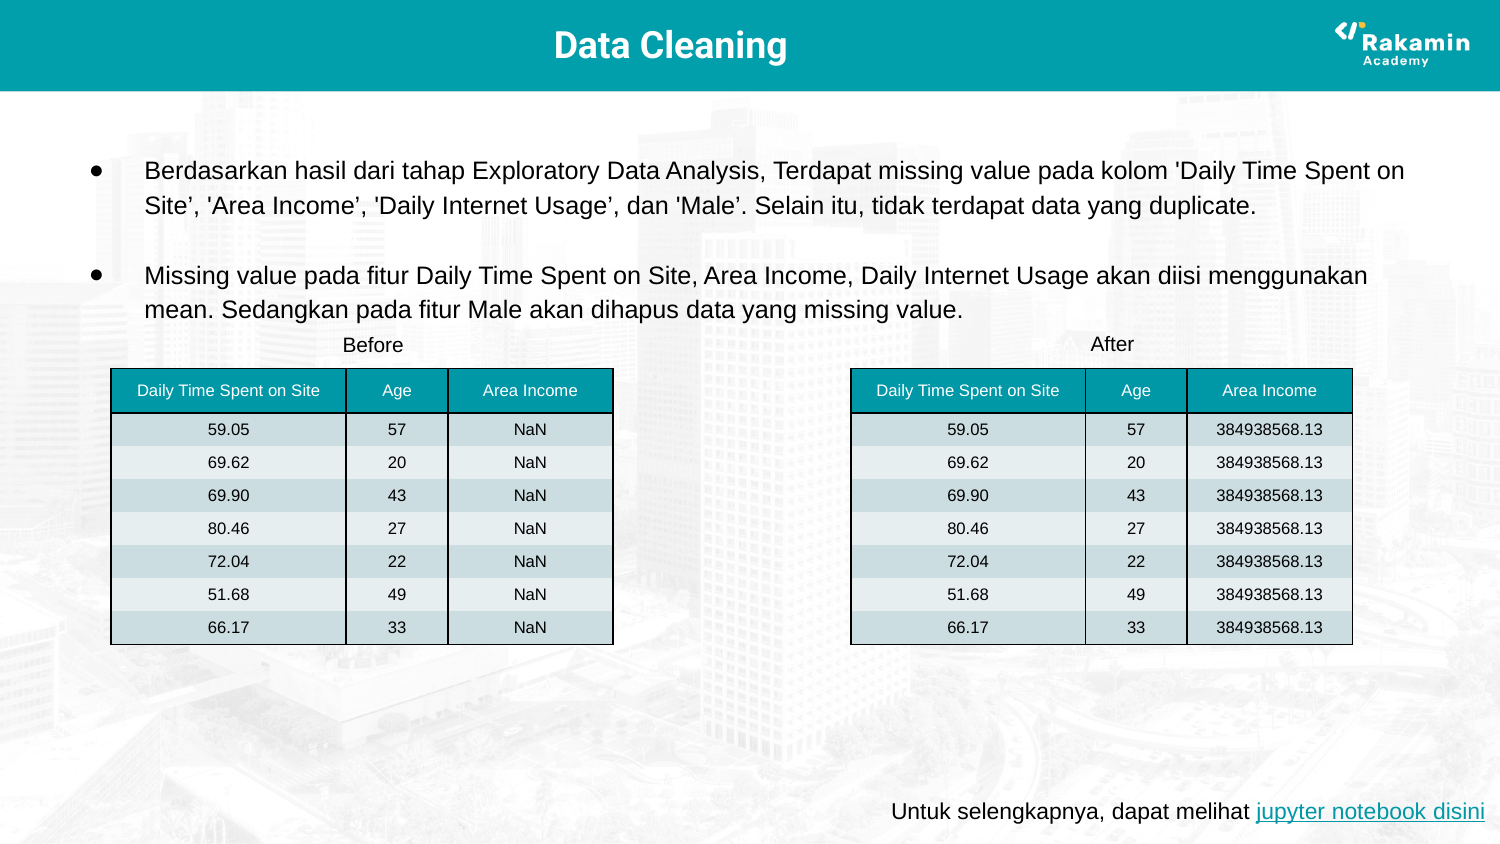

# Data Cleaning
Berdasarkan hasil dari tahap Exploratory Data Analysis, Terdapat missing value pada kolom 'Daily Time Spent on Site’, 'Area Income’, 'Daily Internet Usage’, dan 'Male’. Selain itu, tidak terdapat data yang duplicate.

Missing value pada fitur Daily Time Spent on Site, Area Income, Daily Internet Usage akan diisi menggunakan mean. Sedangkan pada fitur Male akan dihapus data yang missing value.

Before
After
| Daily Time Spent on Site | Age | Area Income |
| --- | --- | --- |
| 59.05 | 57 | NaN |
| 69.62 | 20 | NaN |
| 69.90 | 43 | NaN |
| 80.46 | 27 | NaN |
| 72.04 | 22 | NaN |
| 51.68 | 49 | NaN |
| 66.17 | 33 | NaN |
| Daily Time Spent on Site | Age | Area Income |
| --- | --- | --- |
| 59.05 | 57 | 384938568.13 |
| 69.62 | 20 | 384938568.13 |
| 69.90 | 43 | 384938568.13 |
| 80.46 | 27 | 384938568.13 |
| 72.04 | 22 | 384938568.13 |
| 51.68 | 49 | 384938568.13 |
| 66.17 | 33 | 384938568.13 |
Untuk selengkapnya, dapat melihat jupyter notebook disini